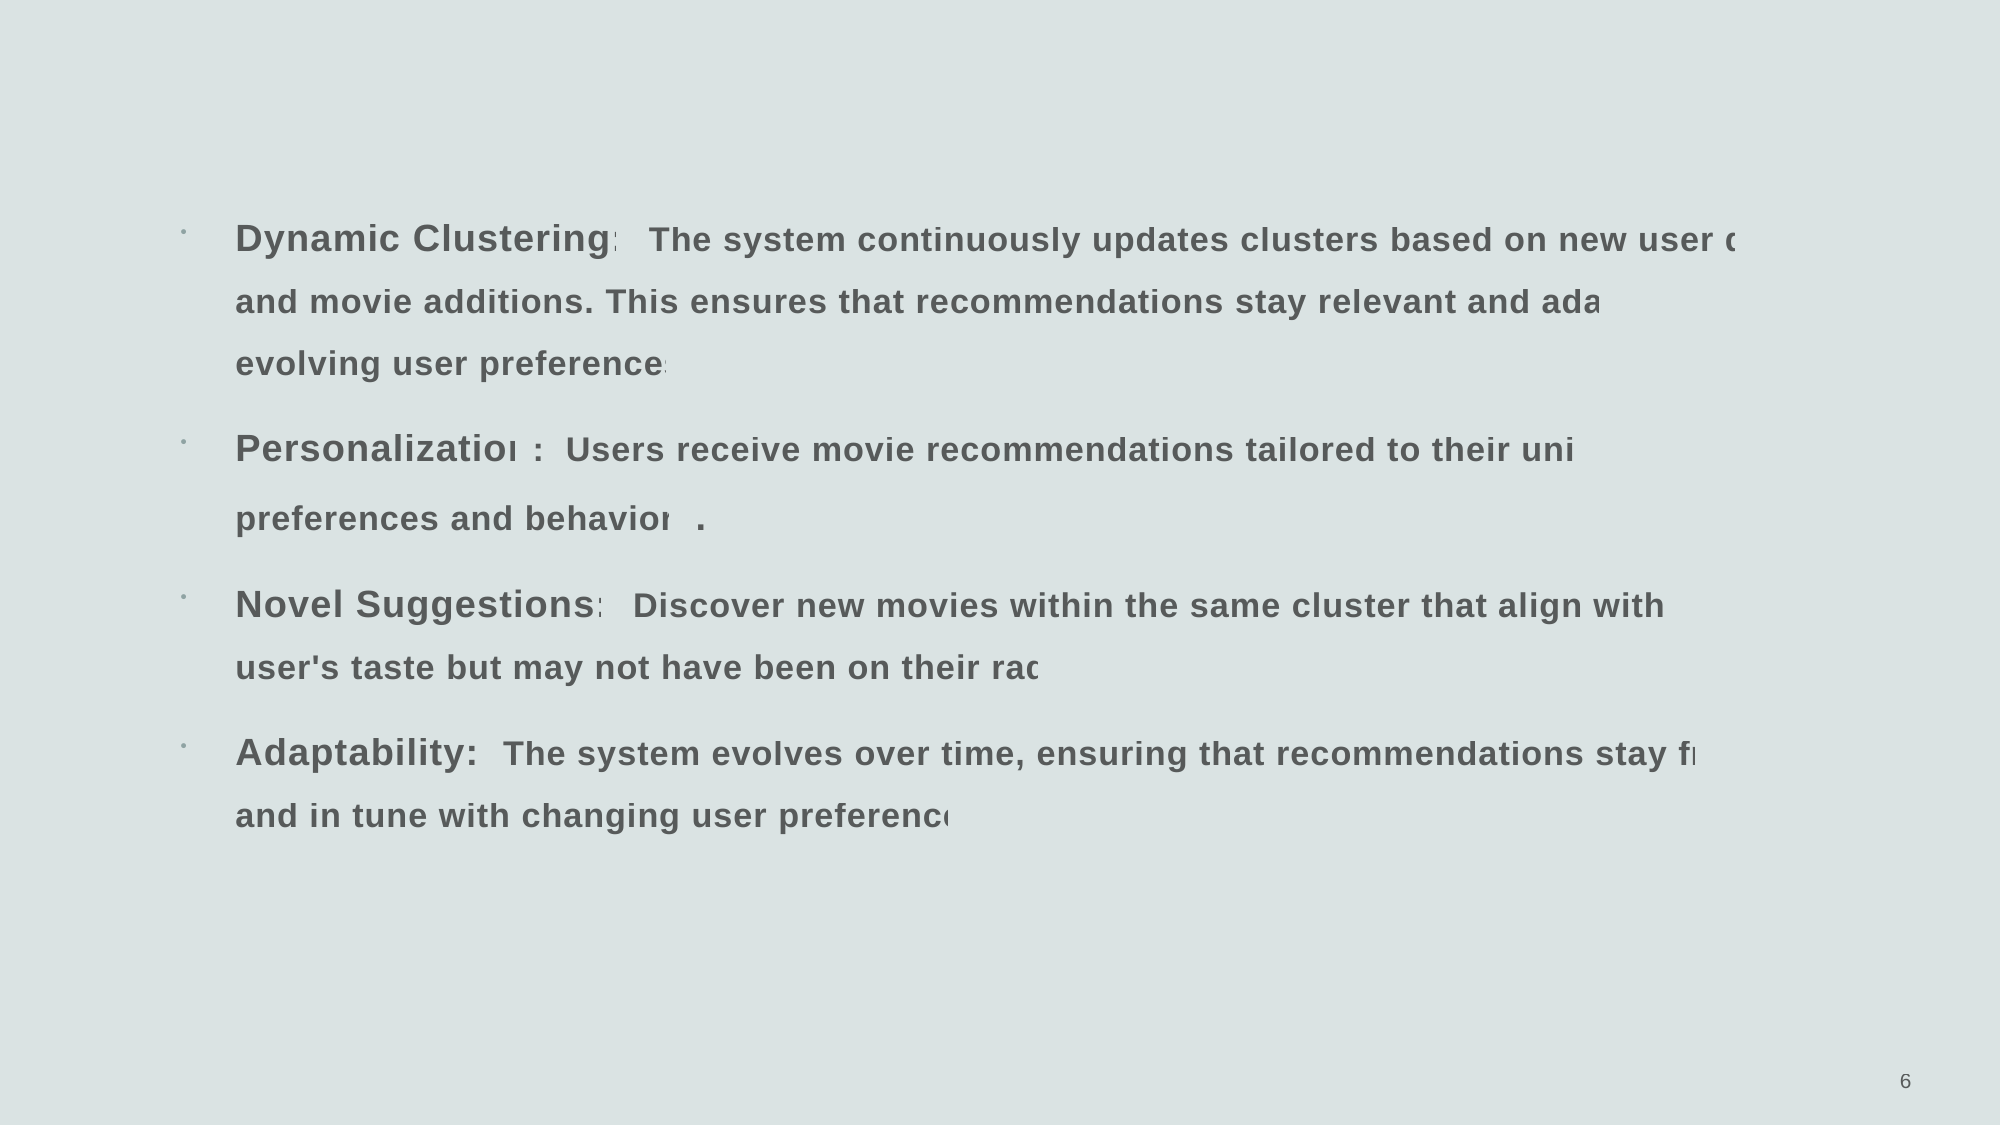

Dynamic Clustering:  The system continuously updates clusters based on new user data and movie additions. This ensures that recommendations stay relevant and adapt to evolving user preferences.
Personalization:  Users receive movie recommendations tailored to their unique preferences and behaviors.
Novel Suggestions:  Discover new movies within the same cluster that align with the user's taste but may not have been on their radar.
Adaptability:  The system evolves over time, ensuring that recommendations stay fresh and in tune with changing user preferences.
6